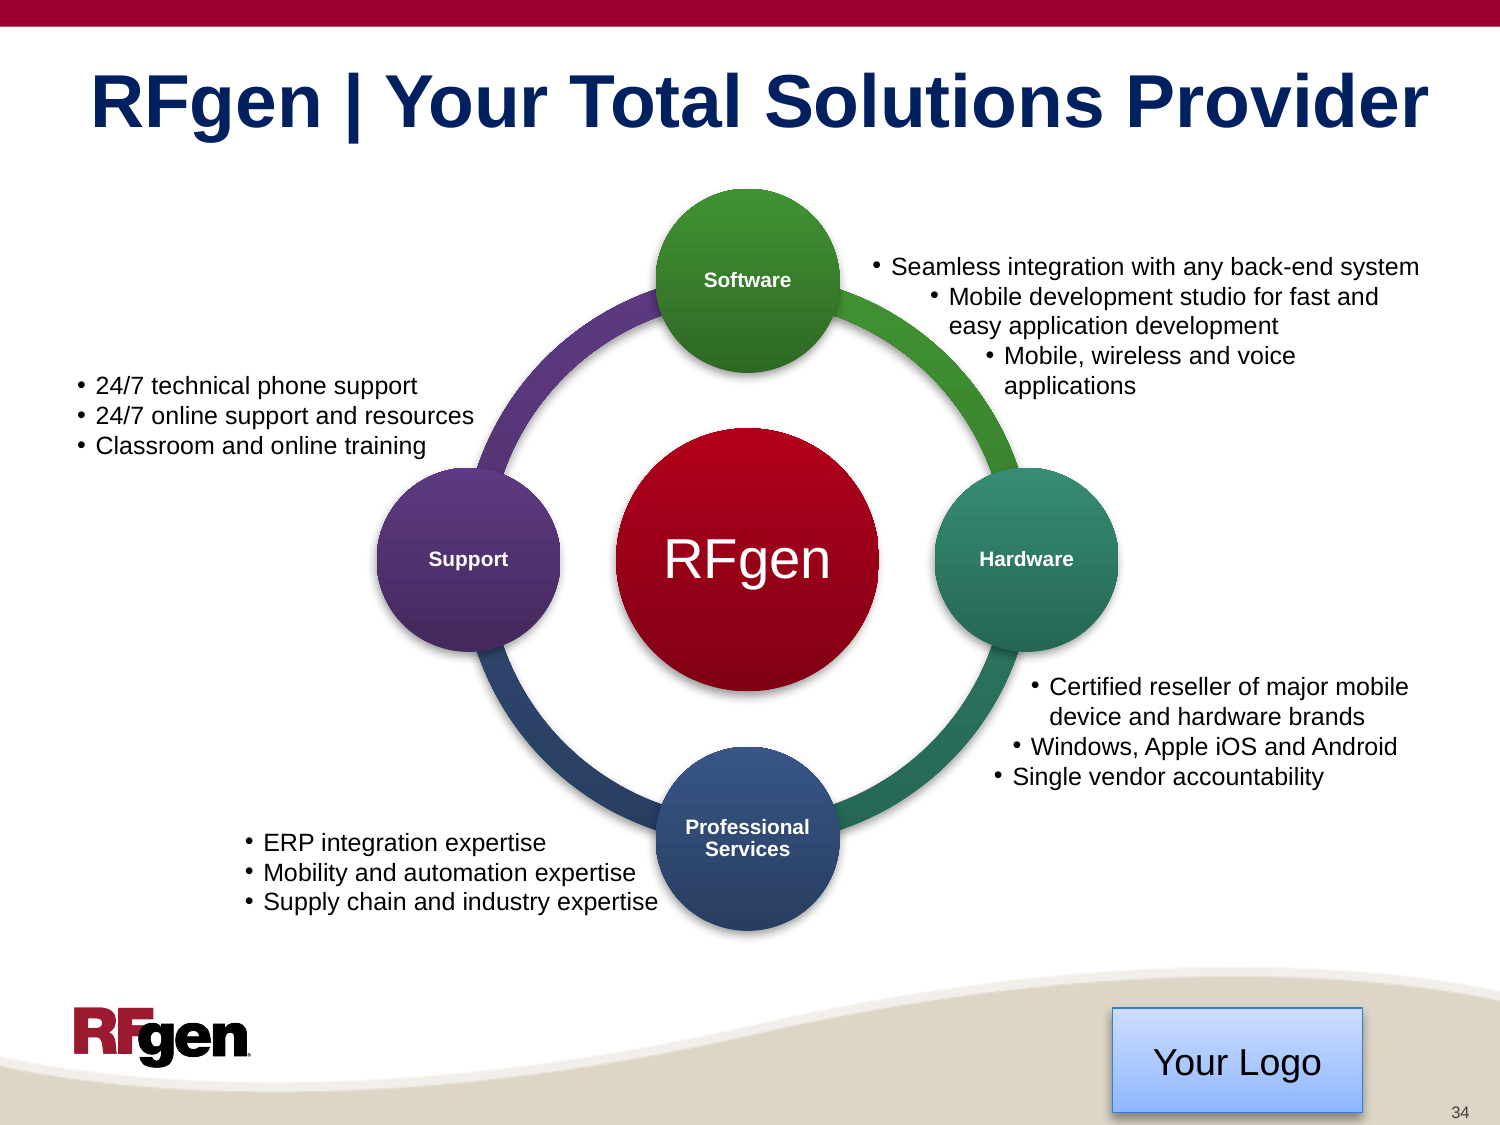

# RFgen | Your Total Solutions Provider
RFgen
Software
Hardware
Professional Services
Support
Seamless integration with any back-end system
Mobile development studio for fast and easy application development
Mobile, wireless and voice applications
24/7 technical phone support
24/7 online support and resources
Classroom and online training
Certified reseller of major mobile device and hardware brands
Windows, Apple iOS and Android
Single vendor accountability
ERP integration expertise
Mobility and automation expertise
Supply chain and industry expertise
34